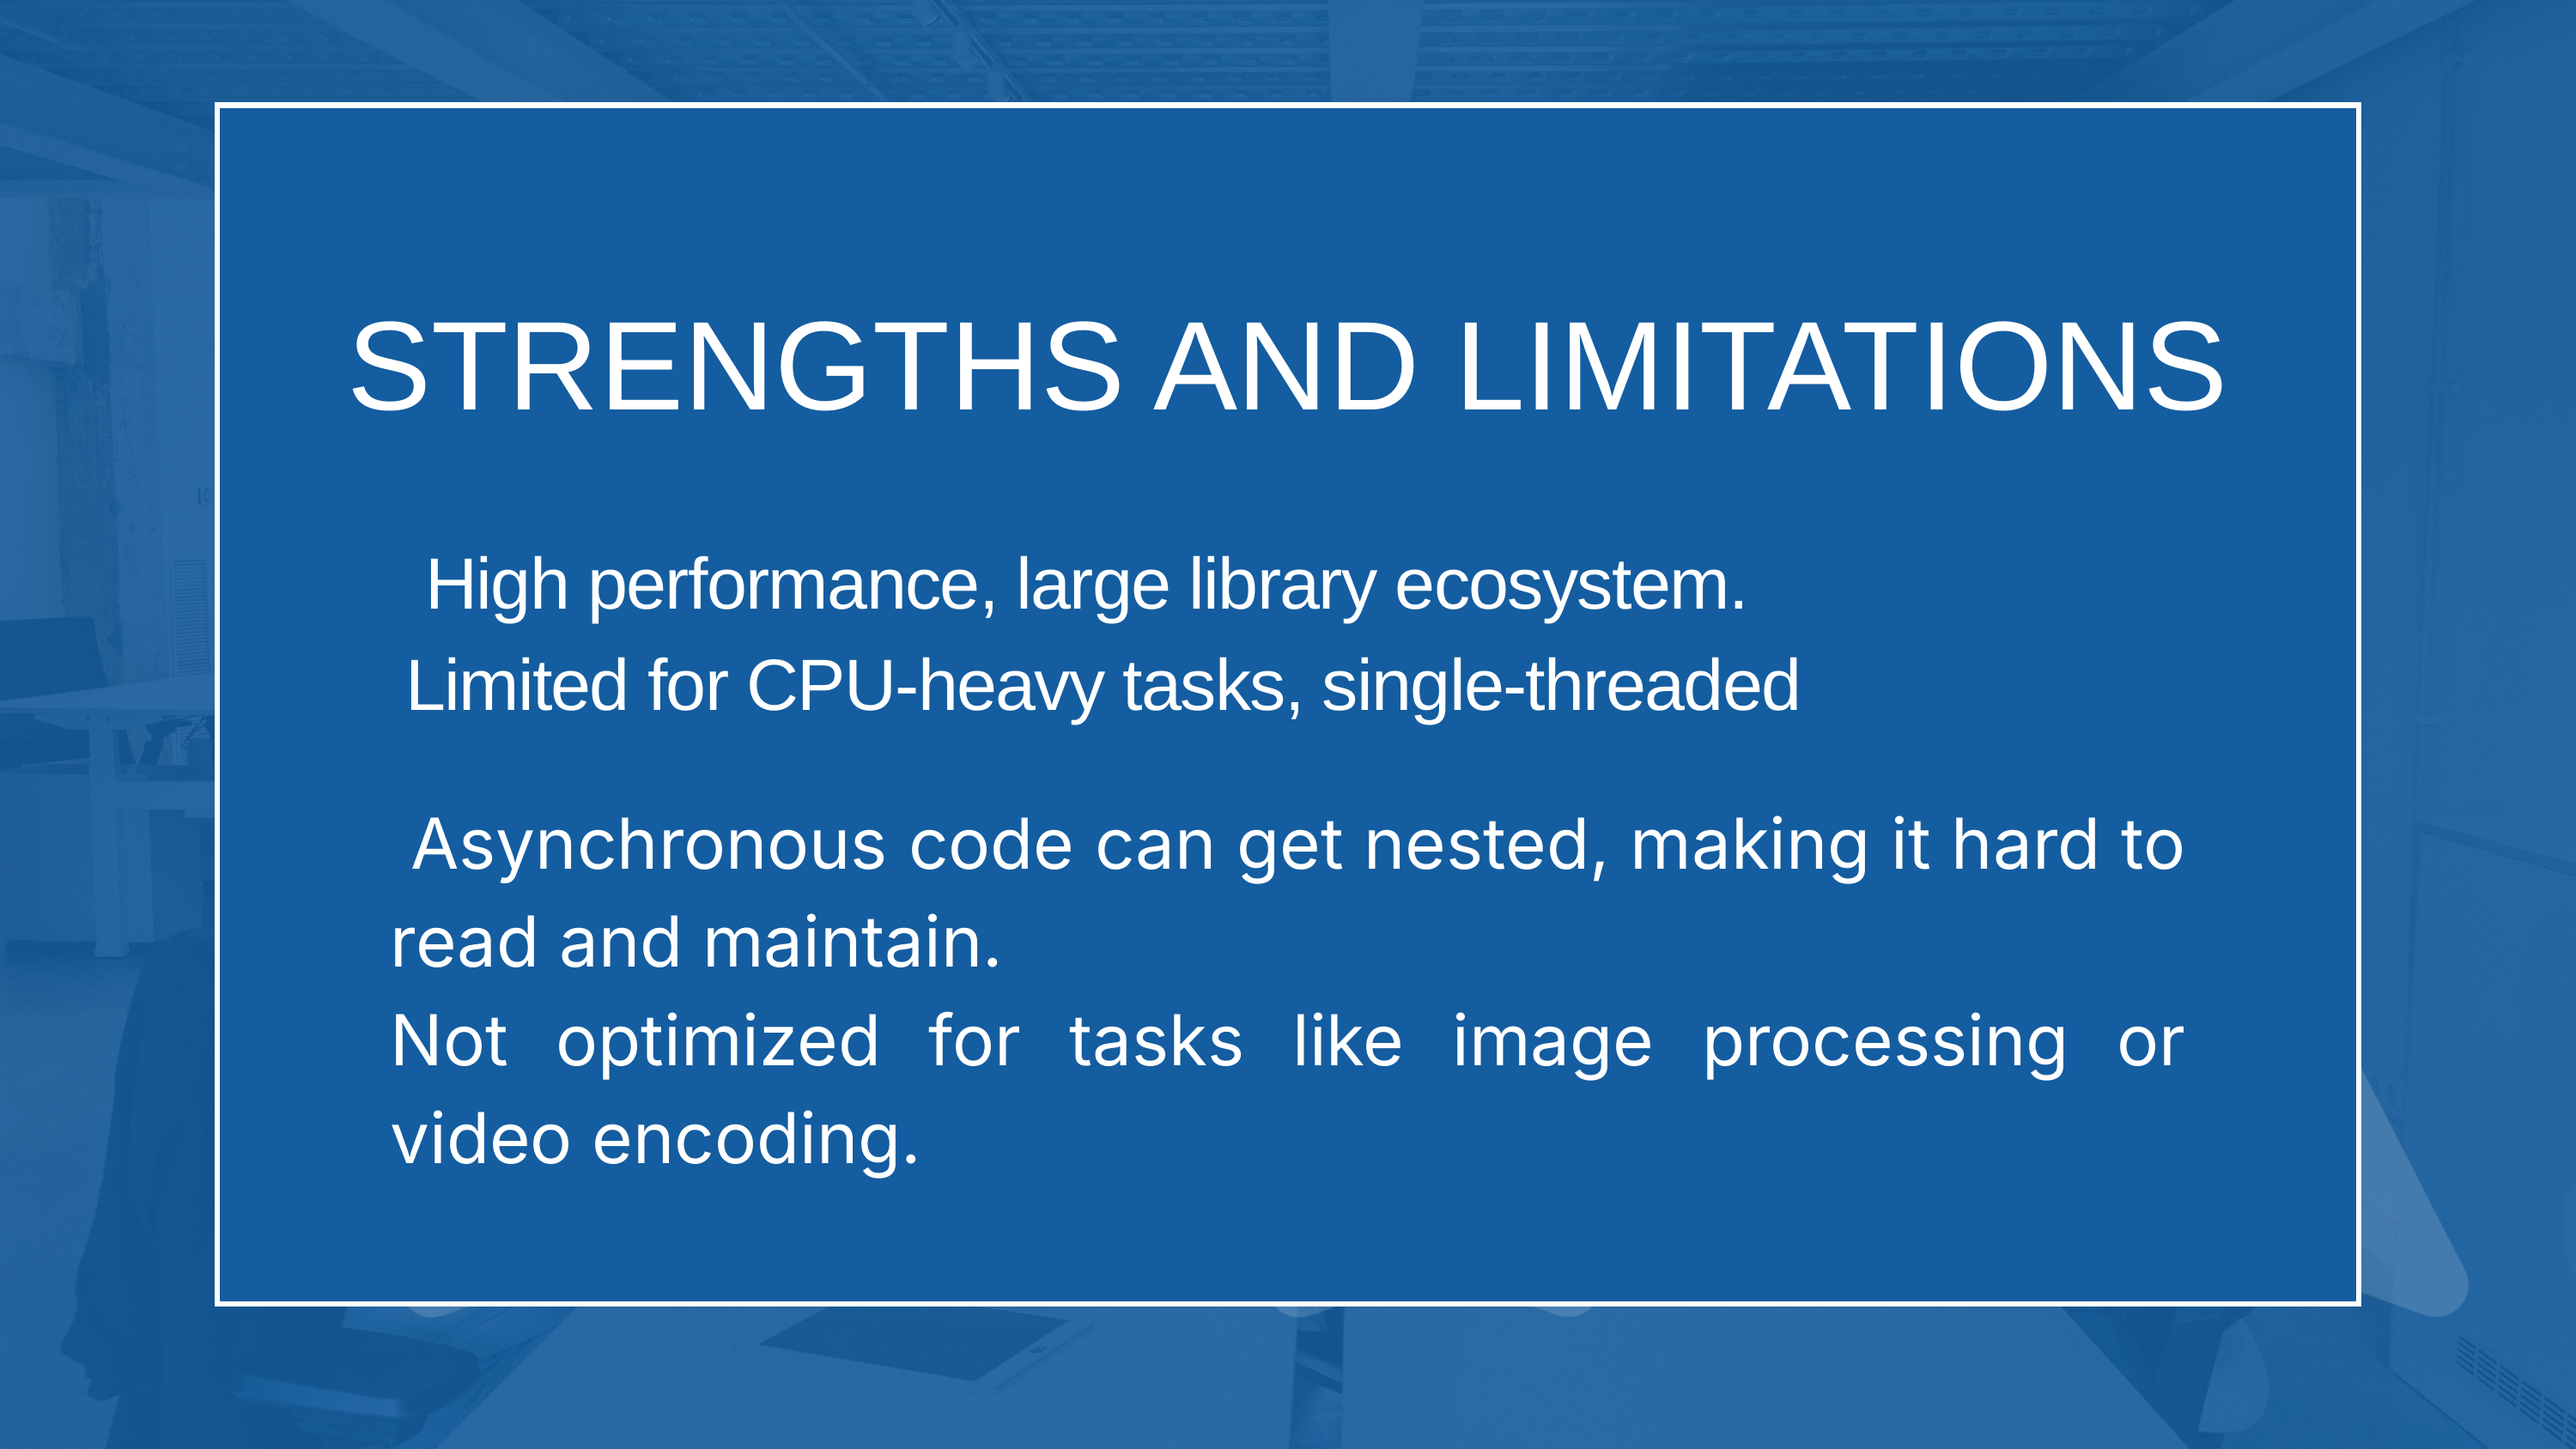

STRENGTHS AND LIMITATIONS
 High performance, large library ecosystem.
Limited for CPU-heavy tasks, single-threaded
 Asynchronous code can get nested, making it hard to read and maintain.
Not optimized for tasks like image processing or video encoding.